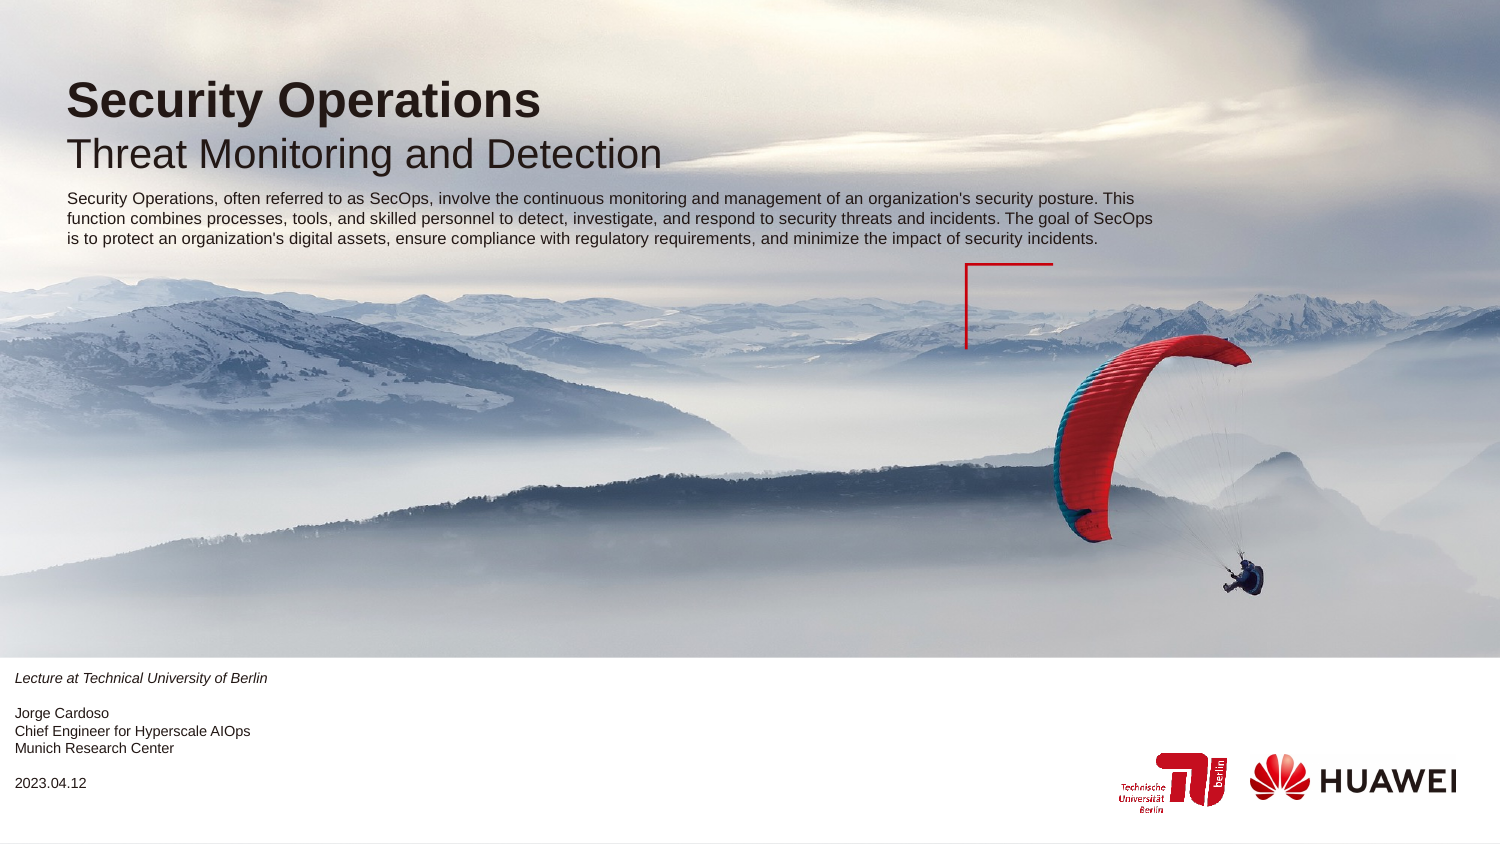

# Security Operations Threat Monitoring and Detection
Security Operations, often referred to as SecOps, involve the continuous monitoring and management of an organization's security posture. This function combines processes, tools, and skilled personnel to detect, investigate, and respond to security threats and incidents. The goal of SecOps is to protect an organization's digital assets, ensure compliance with regulatory requirements, and minimize the impact of security incidents.
Lecture at Technical University of Berlin

Jorge Cardoso
Chief Engineer for Hyperscale AIOps
Munich Research Center

2023.04.12